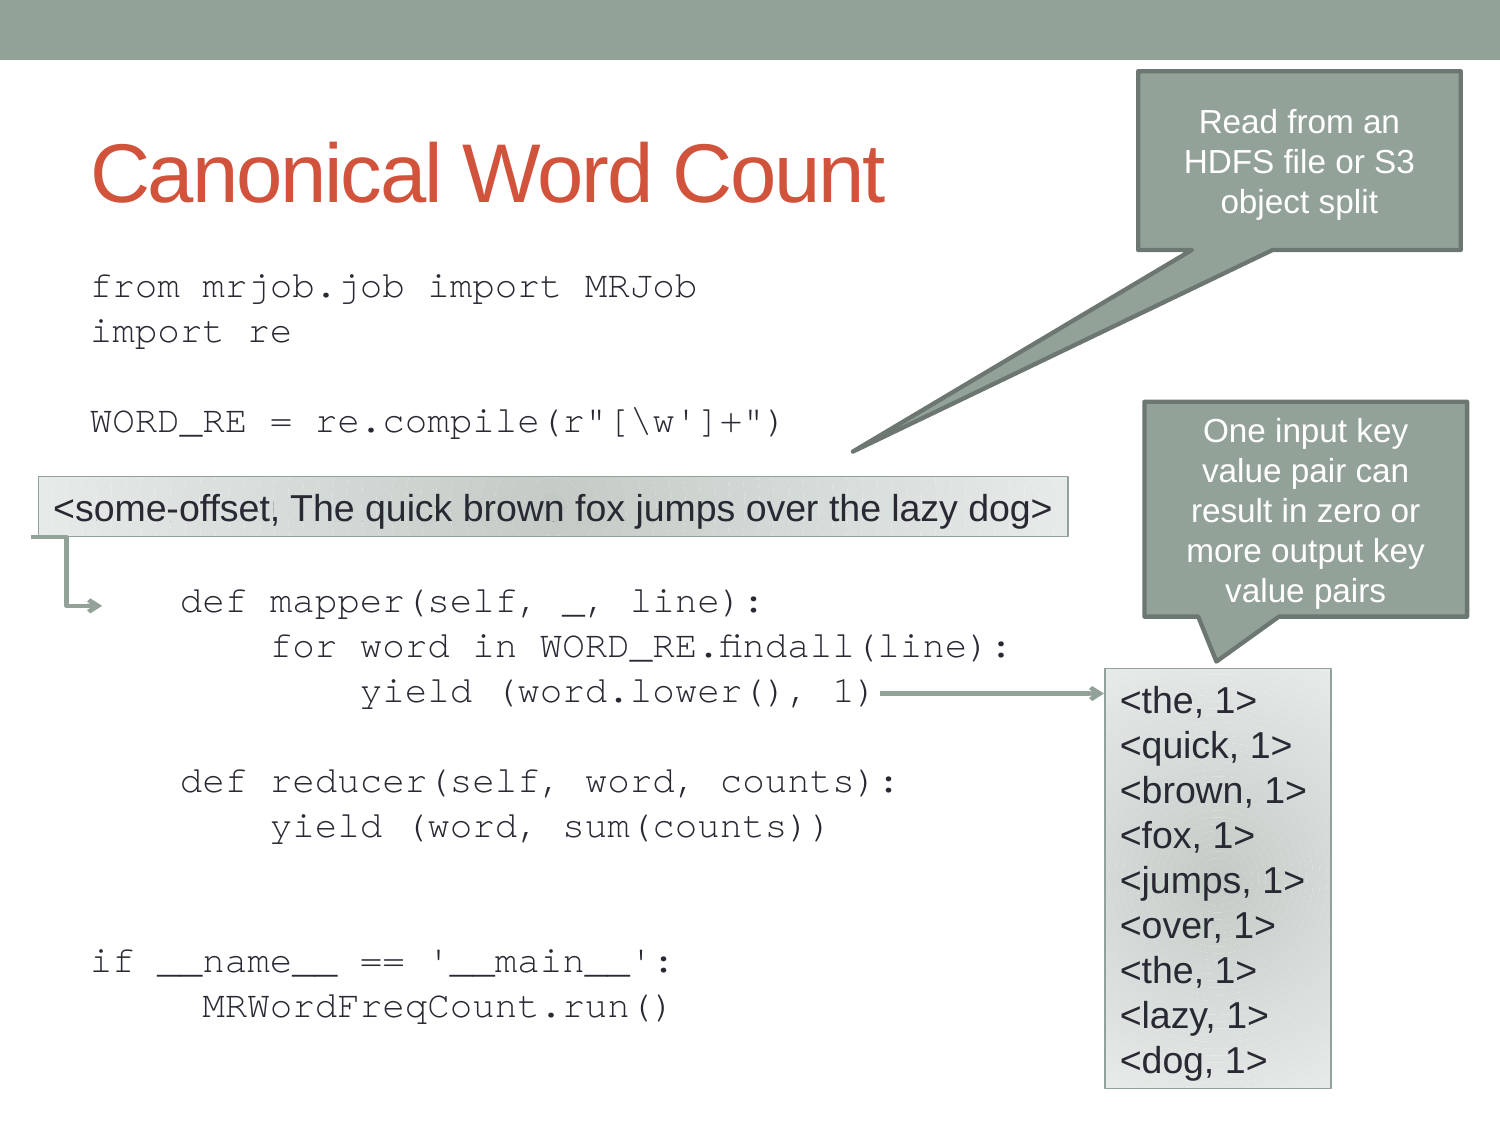

Read from an HDFS file or S3 object split
# Canonical Word Count
from mrjob.job import MRJob
import re

WORD_RE = re.compile(r"[\w']+")

class MRWordFreqCount(MRJob):

    def mapper(self, _, line):
        for word in WORD_RE.findall(line):
            yield (word.lower(), 1)

    def reducer(self, word, counts):
        yield (word, sum(counts))

if __name__ == '__main__':
     MRWordFreqCount.run()
One input key value pair can result in zero or more output key value pairs
<some-offset, The quick brown fox jumps over the lazy dog>
<the, 1>
<quick, 1>
<brown, 1>
<fox, 1>
<jumps, 1>
<over, 1>
<the, 1>
<lazy, 1>
<dog, 1>